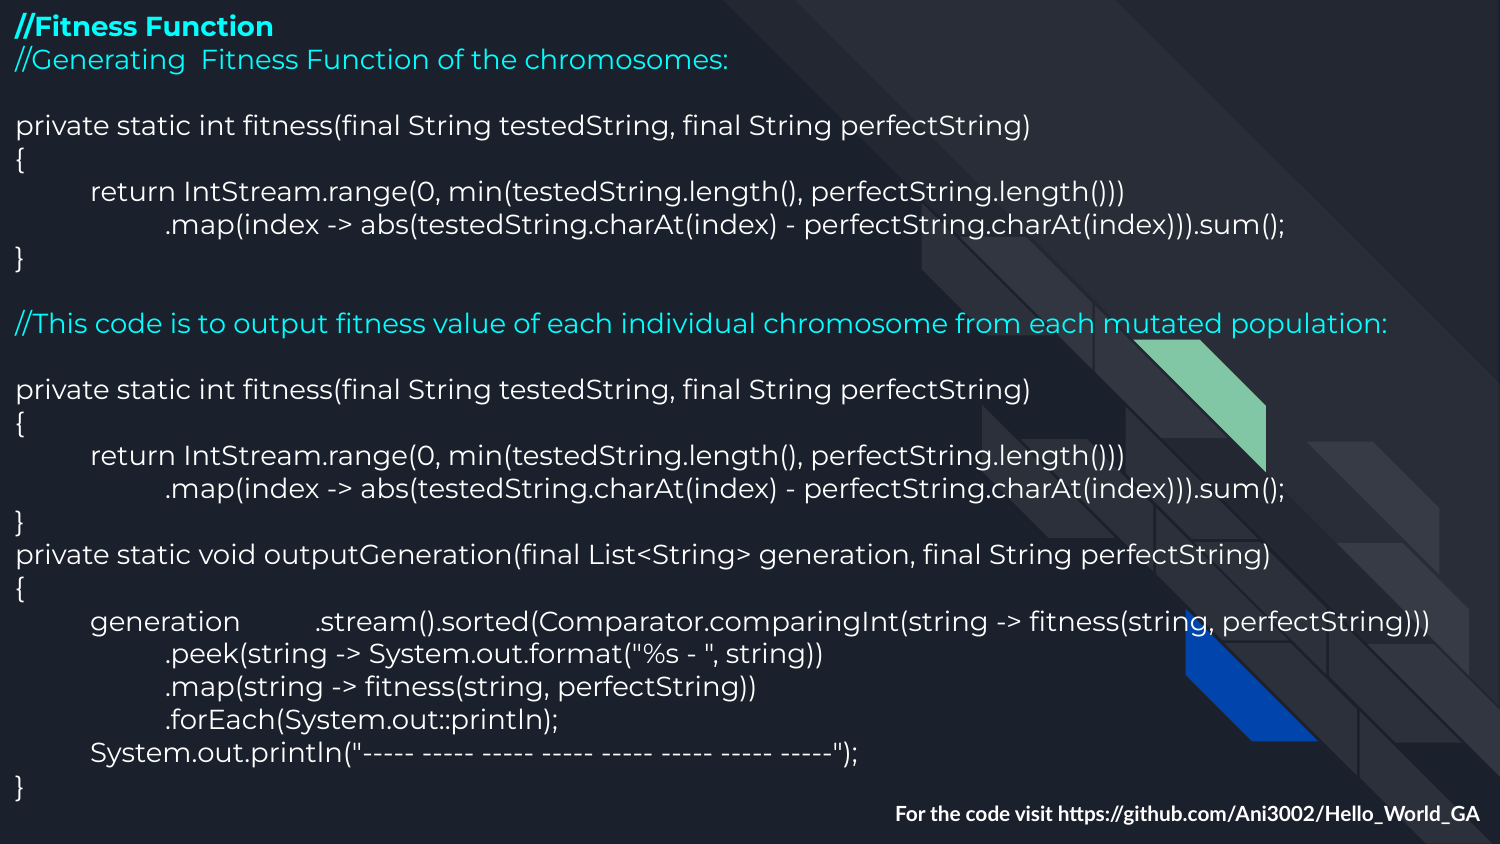

# //Fitness Function
//Generating  Fitness Function of the chromosomes:

private static int fitness(final String testedString, final String perfectString)
{
return IntStream.range(0, min(testedString.length(), perfectString.length()))
.map(index -> abs(testedString.charAt(index) - perfectString.charAt(index))).sum();
}

//This code is to output fitness value of each individual chromosome from each mutated population:

private static int fitness(final String testedString, final String perfectString)
{
return IntStream.range(0, min(testedString.length(), perfectString.length()))
.map(index -> abs(testedString.charAt(index) - perfectString.charAt(index))).sum();
}
private static void outputGeneration(final List<String> generation, final String perfectString)
{
generation	.stream().sorted(Comparator.comparingInt(string -> fitness(string, perfectString)))
.peek(string -> System.out.format("%s - ", string))
.map(string -> fitness(string, perfectString))
.forEach(System.out::println);
System.out.println("----- ----- ----- ----- ----- ----- ----- -----");
}

For the code visit https://github.com/Ani3002/Hello_World_GA